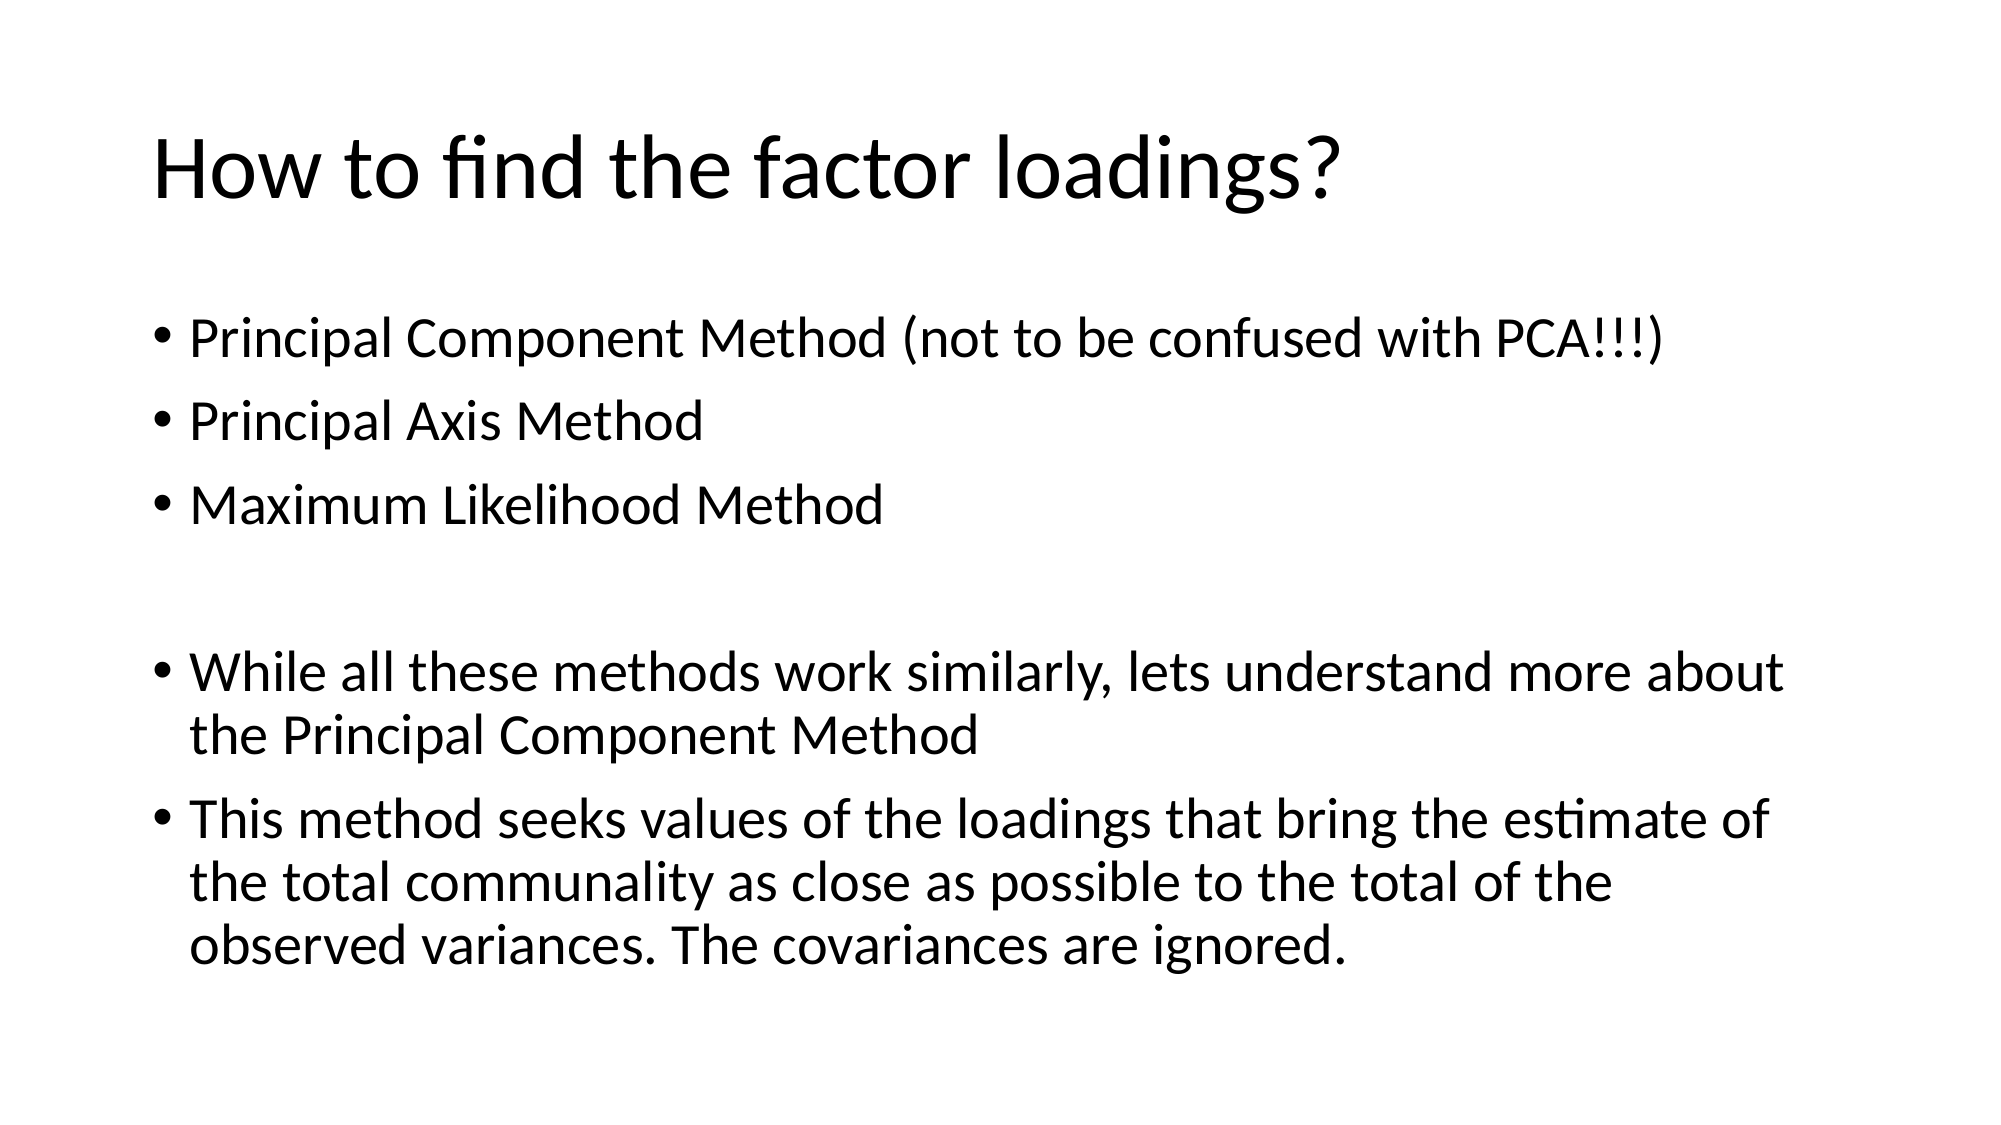

# How to find the factor loadings?
Principal Component Method (not to be confused with PCA!!!)
Principal Axis Method
Maximum Likelihood Method

While all these methods work similarly, lets understand more about the Principal Component Method
This method seeks values of the loadings that bring the estimate of the total communality as close as possible to the total of the observed variances. The covariances are ignored.